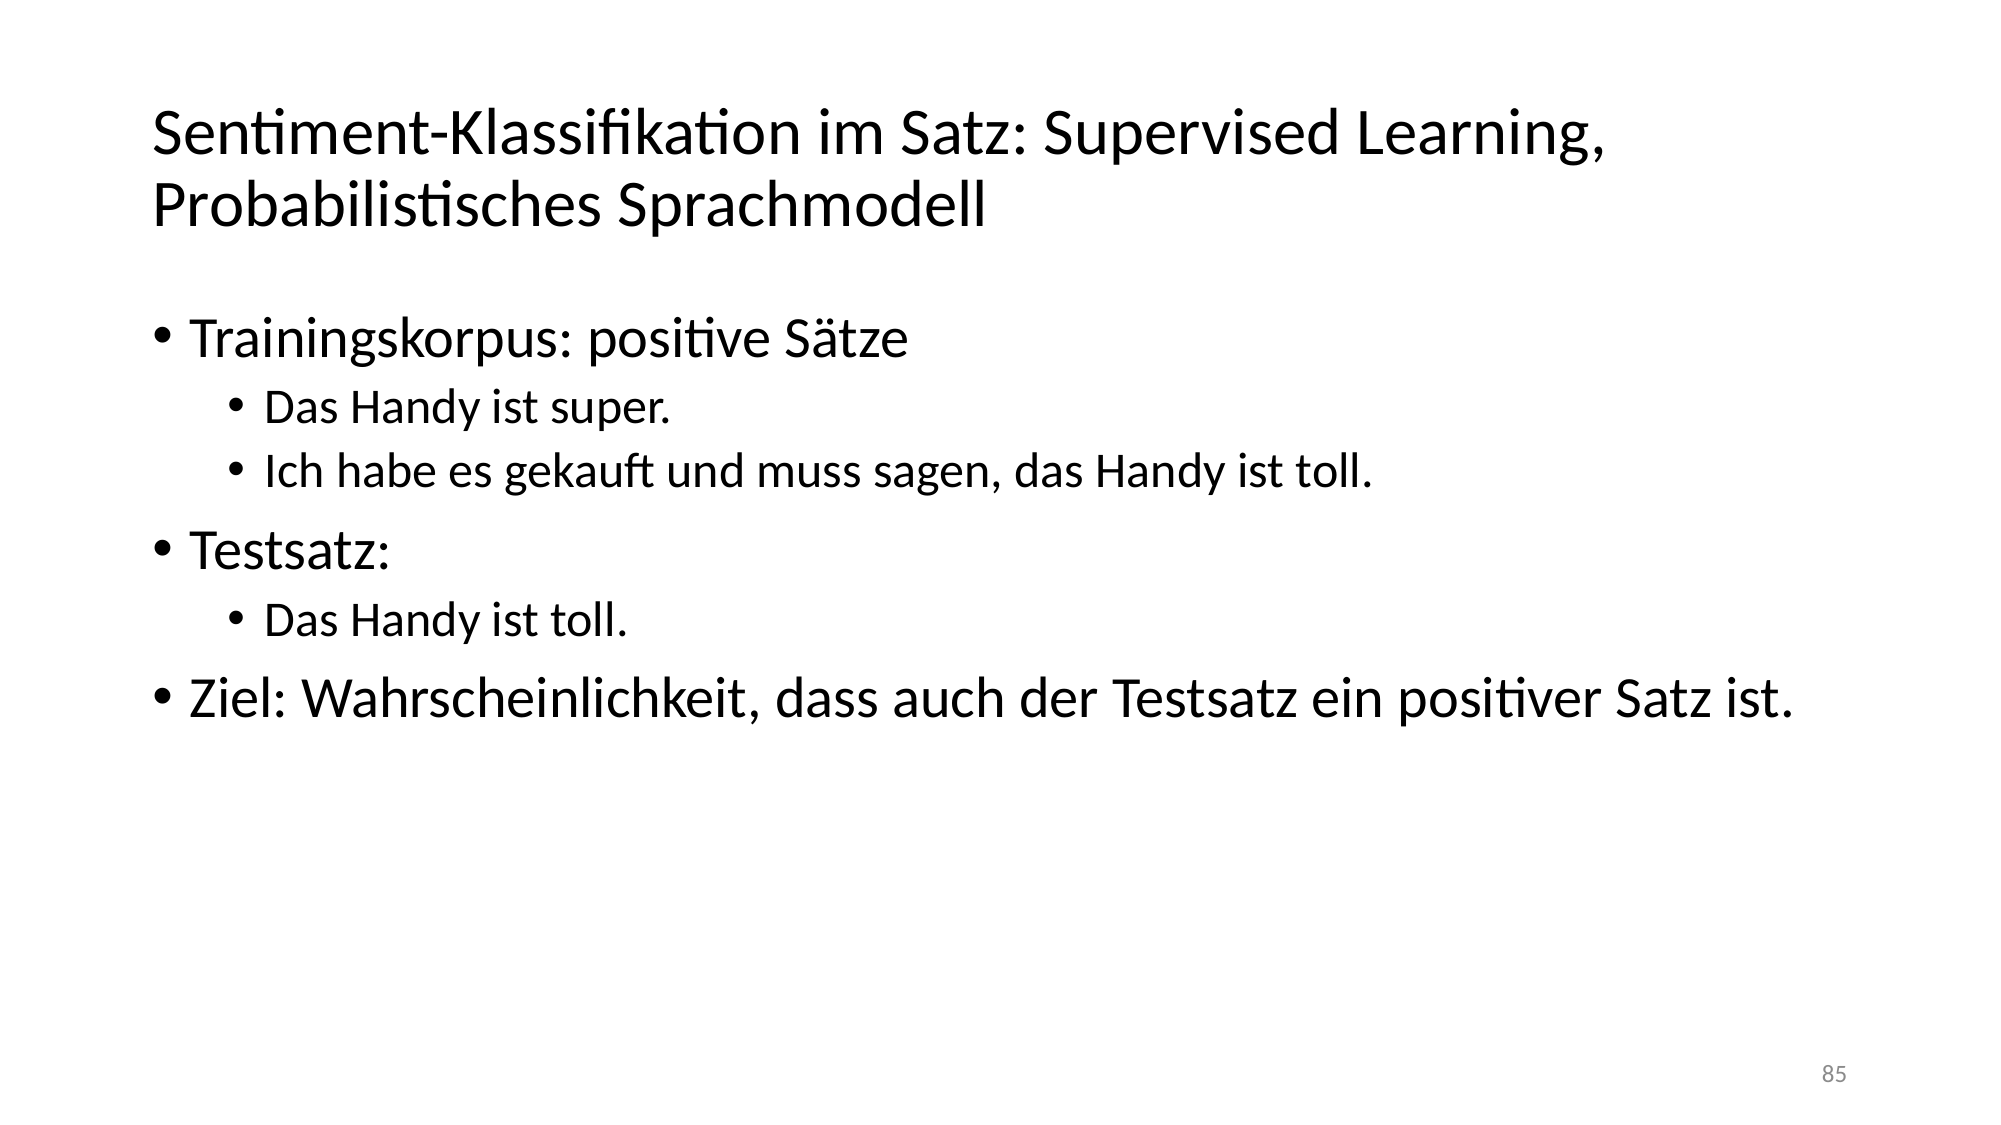

# Sentiment-Klassifikation im Satz: Supervised Learning, Probabilistisches Sprachmodell
Trainingskorpus: positive Sätze
Das Handy ist super.
Ich habe es gekauft und muss sagen, das Handy ist toll.
Testsatz:
Das Handy ist toll.
Ziel: Wahrscheinlichkeit, dass auch der Testsatz ein positiver Satz ist.
85